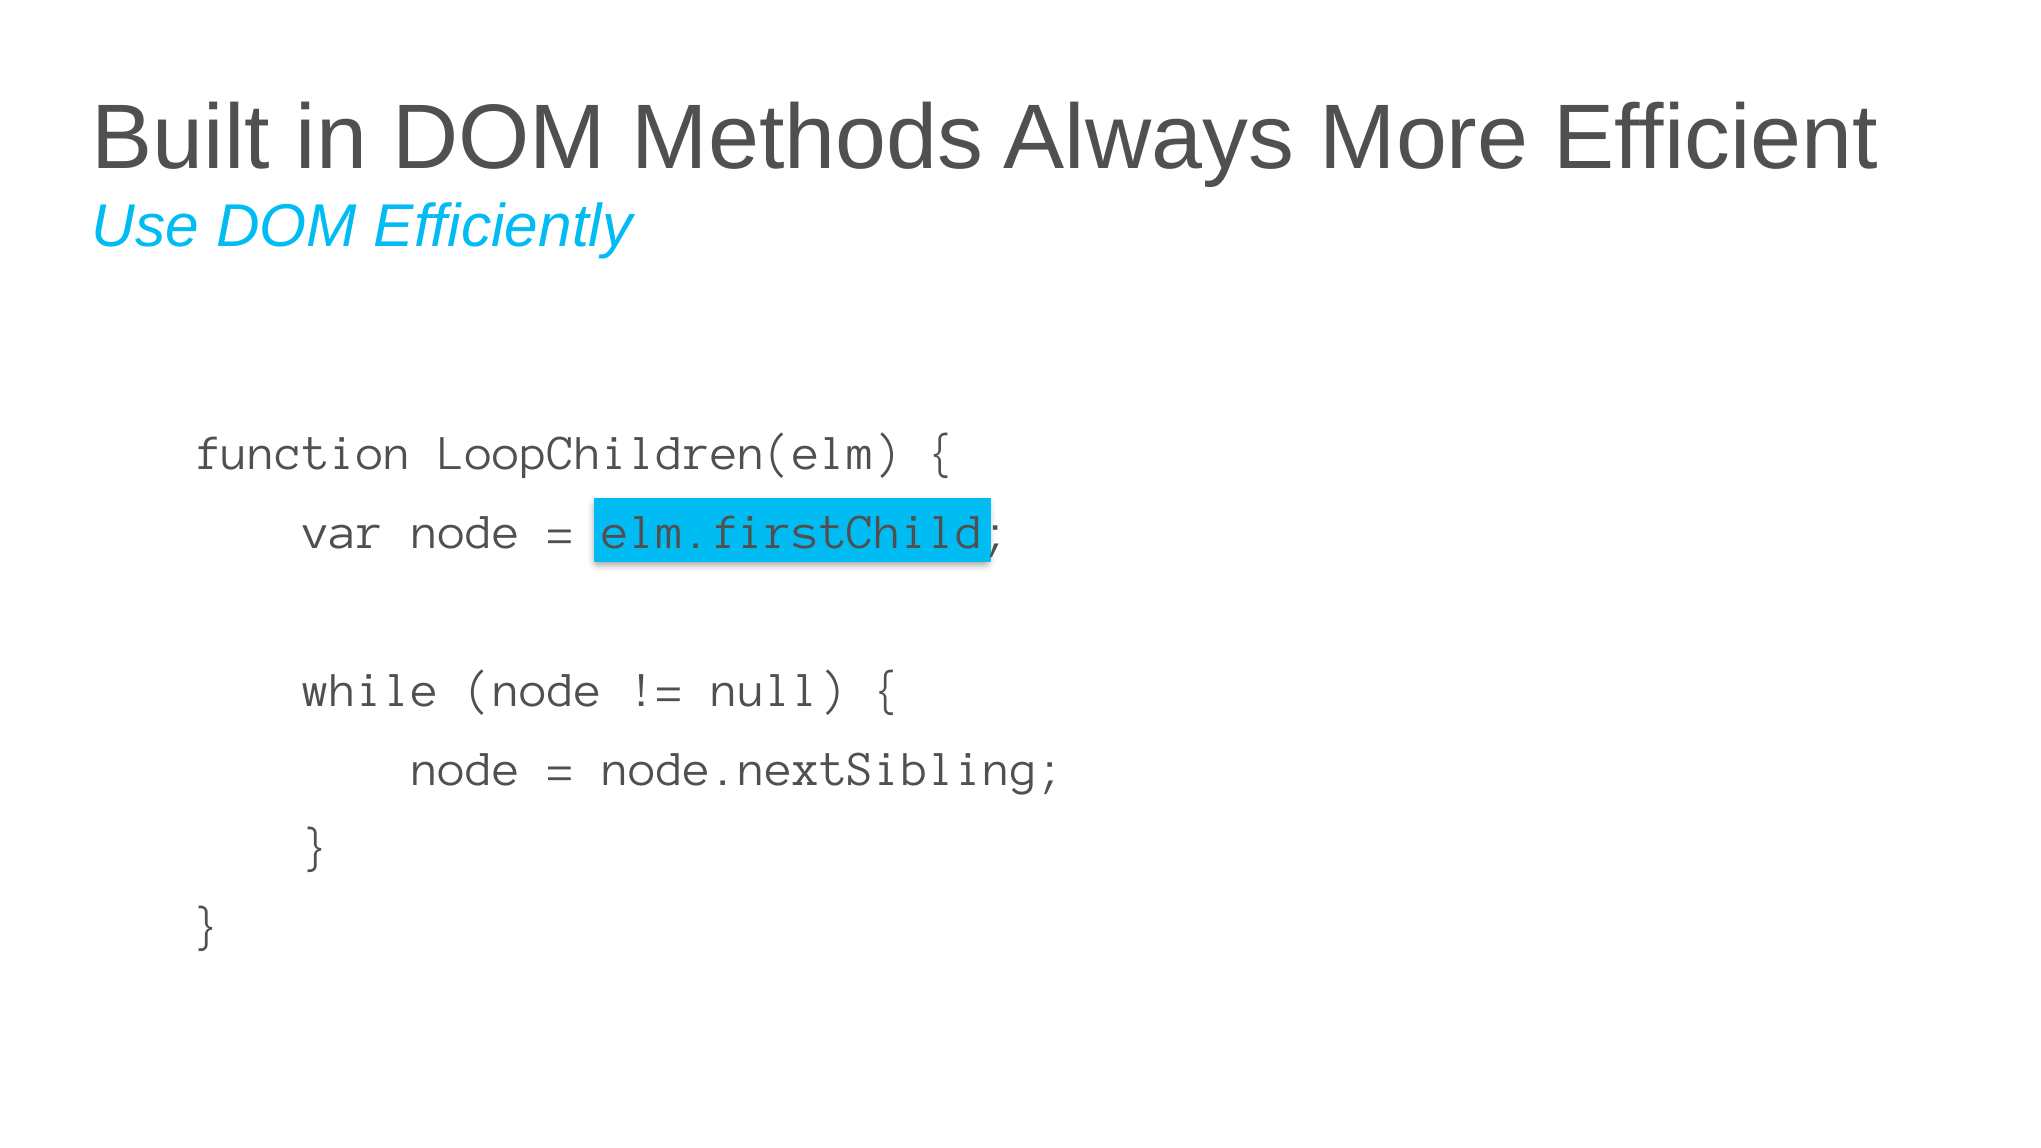

Built in DOM Methods Always More Efficient
Use DOM Efficiently
function LoopChildren(elm) {
    var node = elm.firstChild;

    while (node != null) {
        node = node.nextSibling;
    }
}